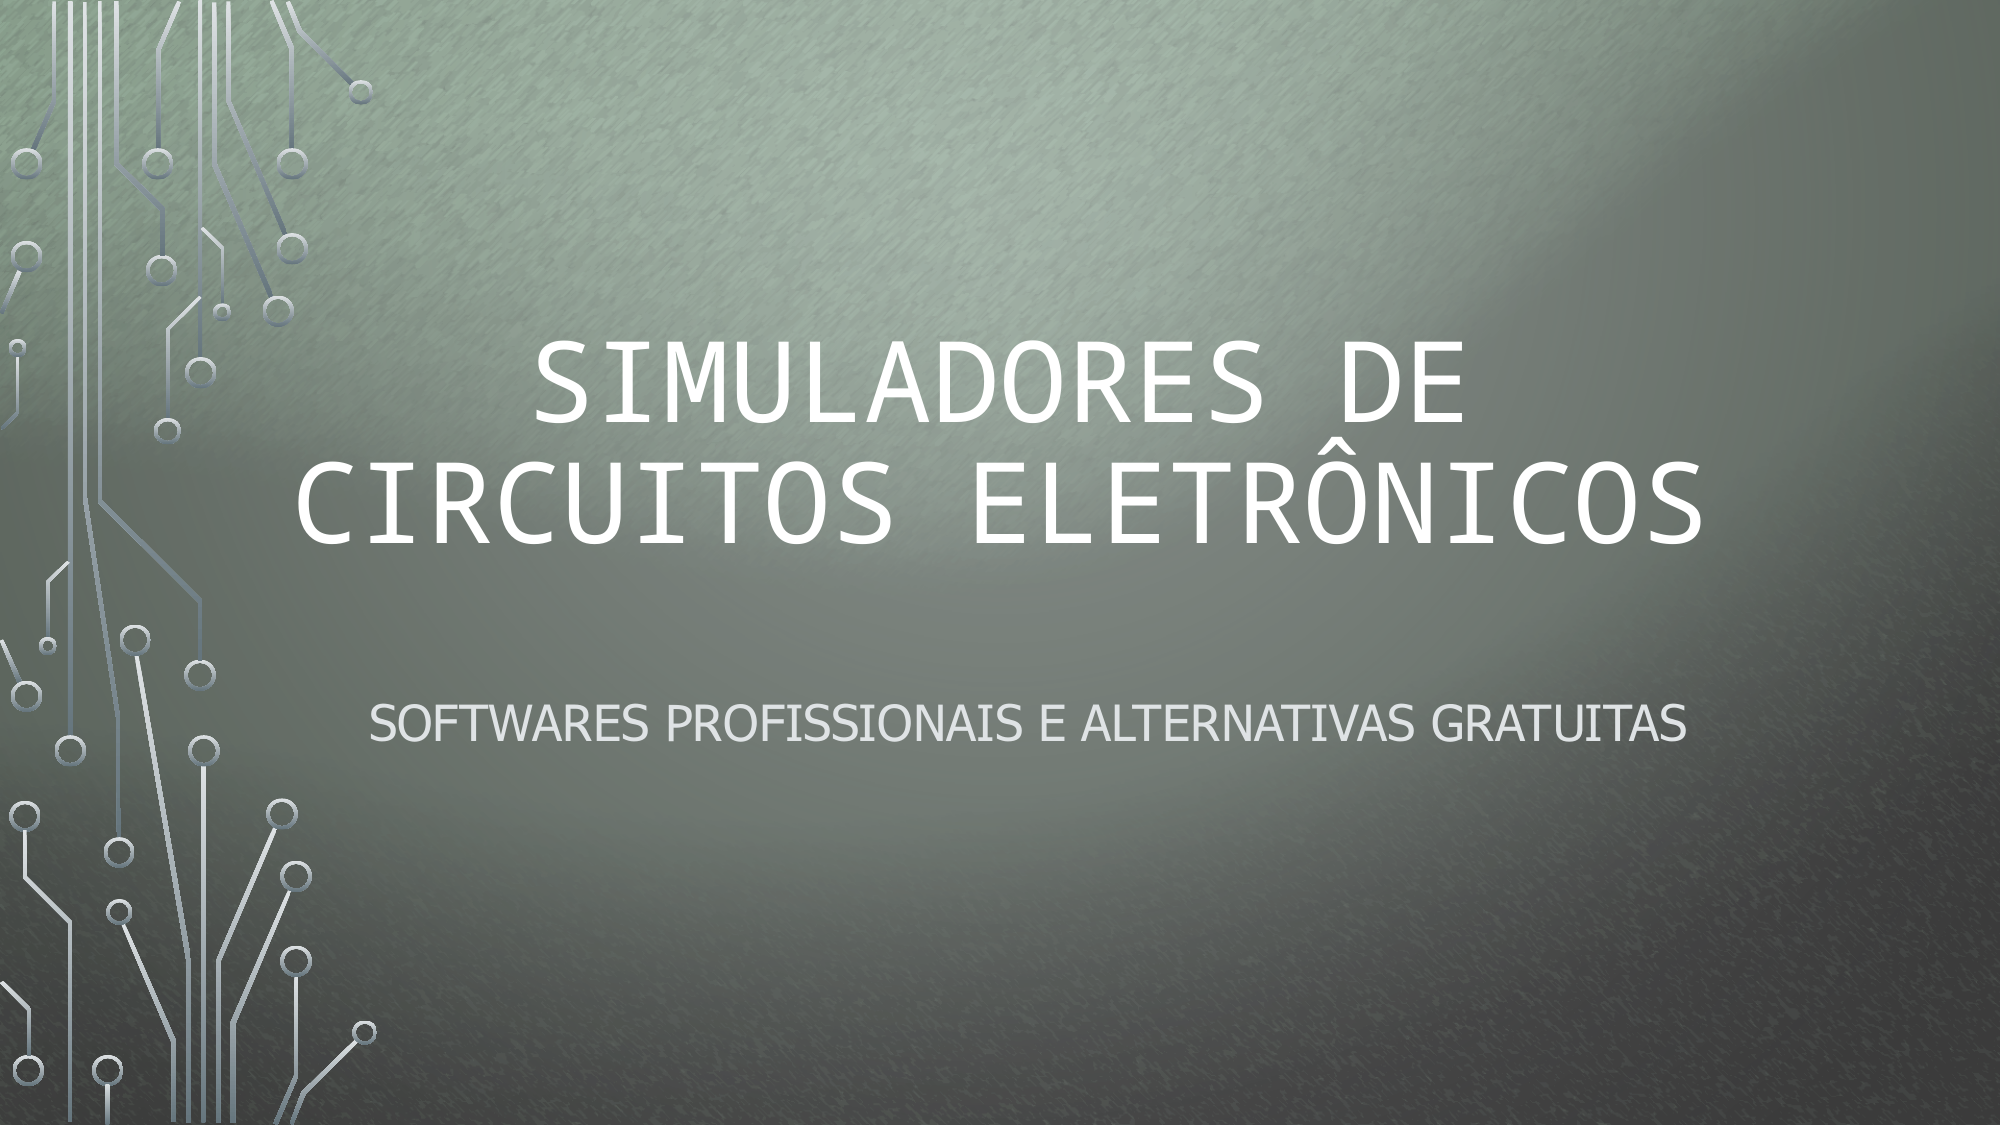

# Simuladores de circuitos eletrônicos

Softwares profissionais e alternativas gratuitas